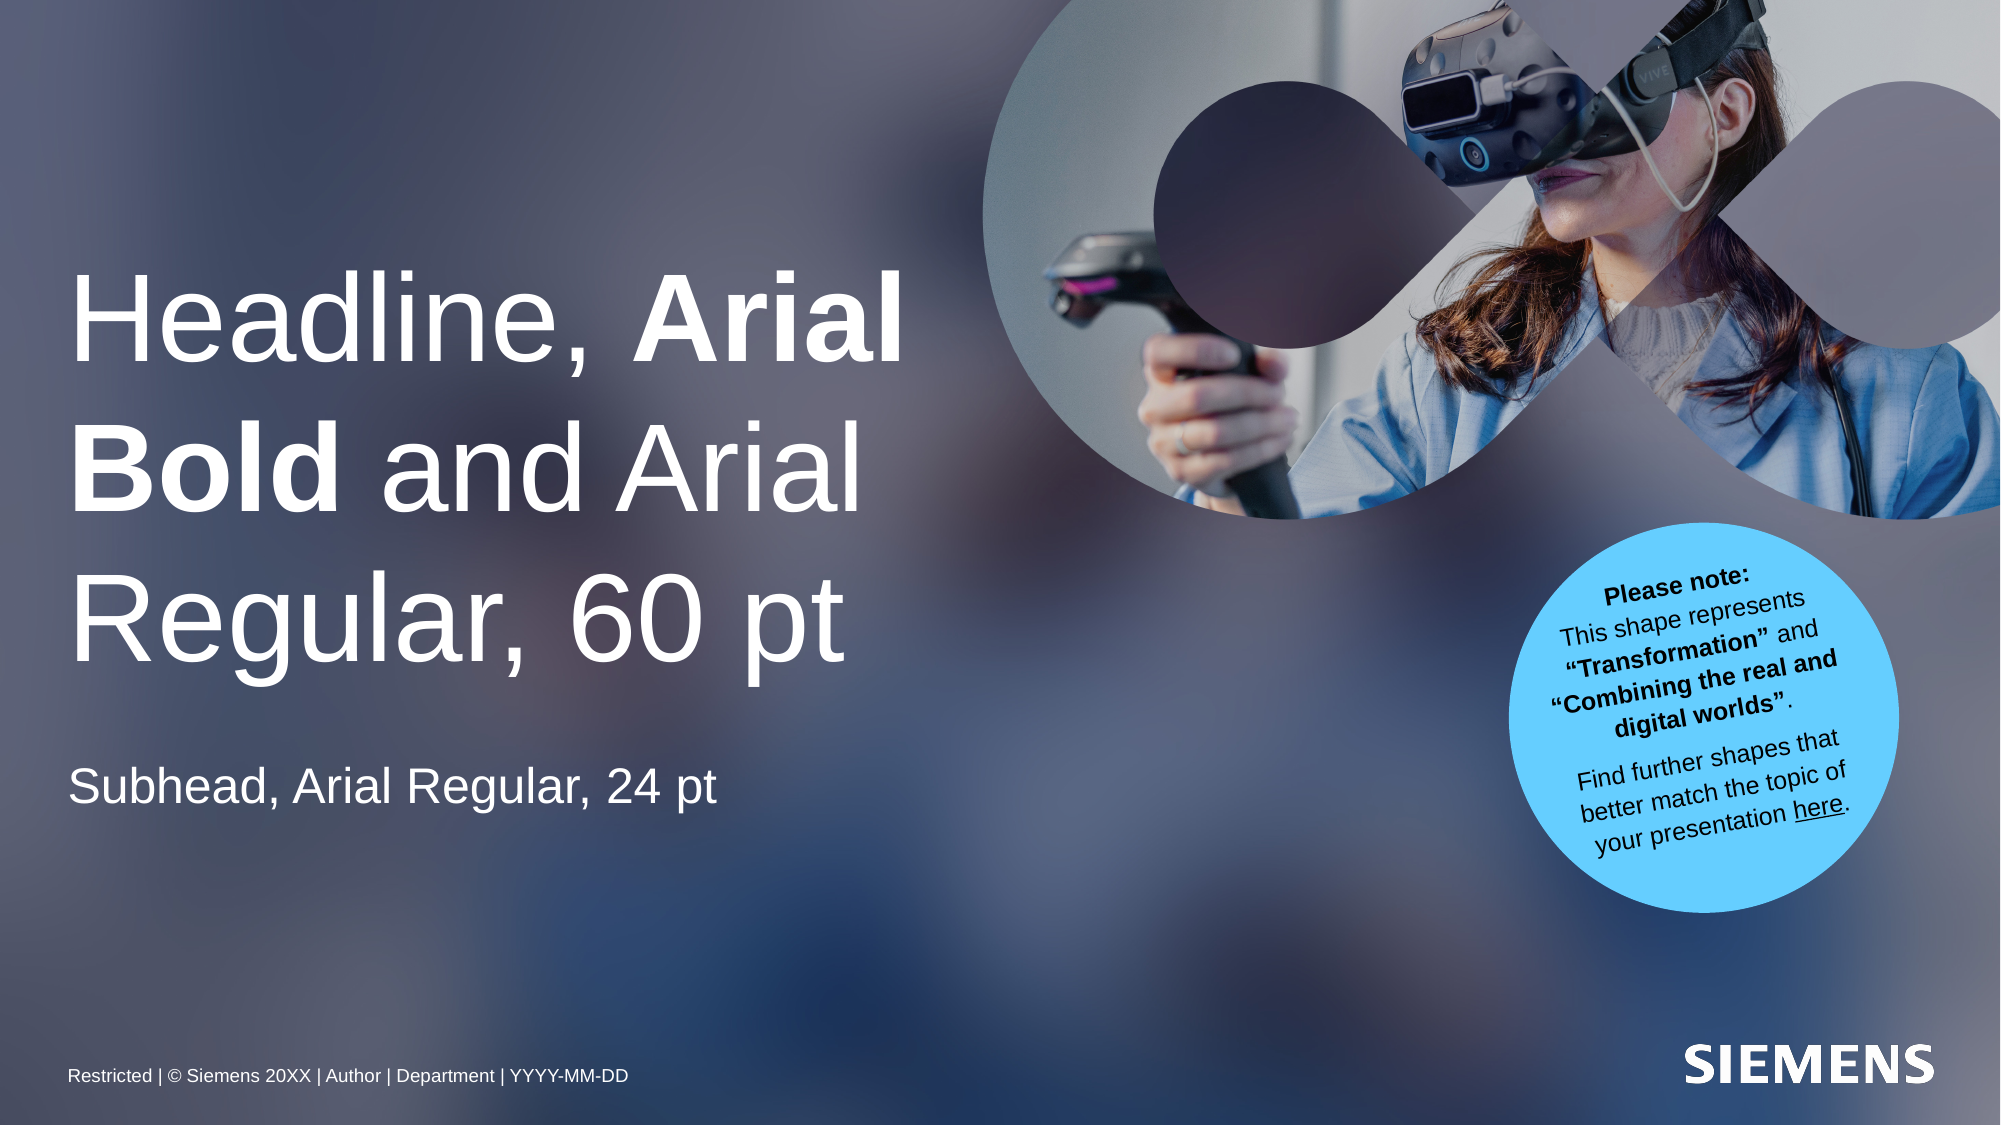

# Headline, Arial Bold and Arial Regular, 60 pt
Please note:
This shape represents
“Transformation” and
“Combining the real and
digital worlds”.
Find further shapes that
better match the topic of
your presentation here.
Subhead, Arial Regular, 24 pt
Restricted | © Siemens 20XX | Author | Department | YYYY-MM-DD